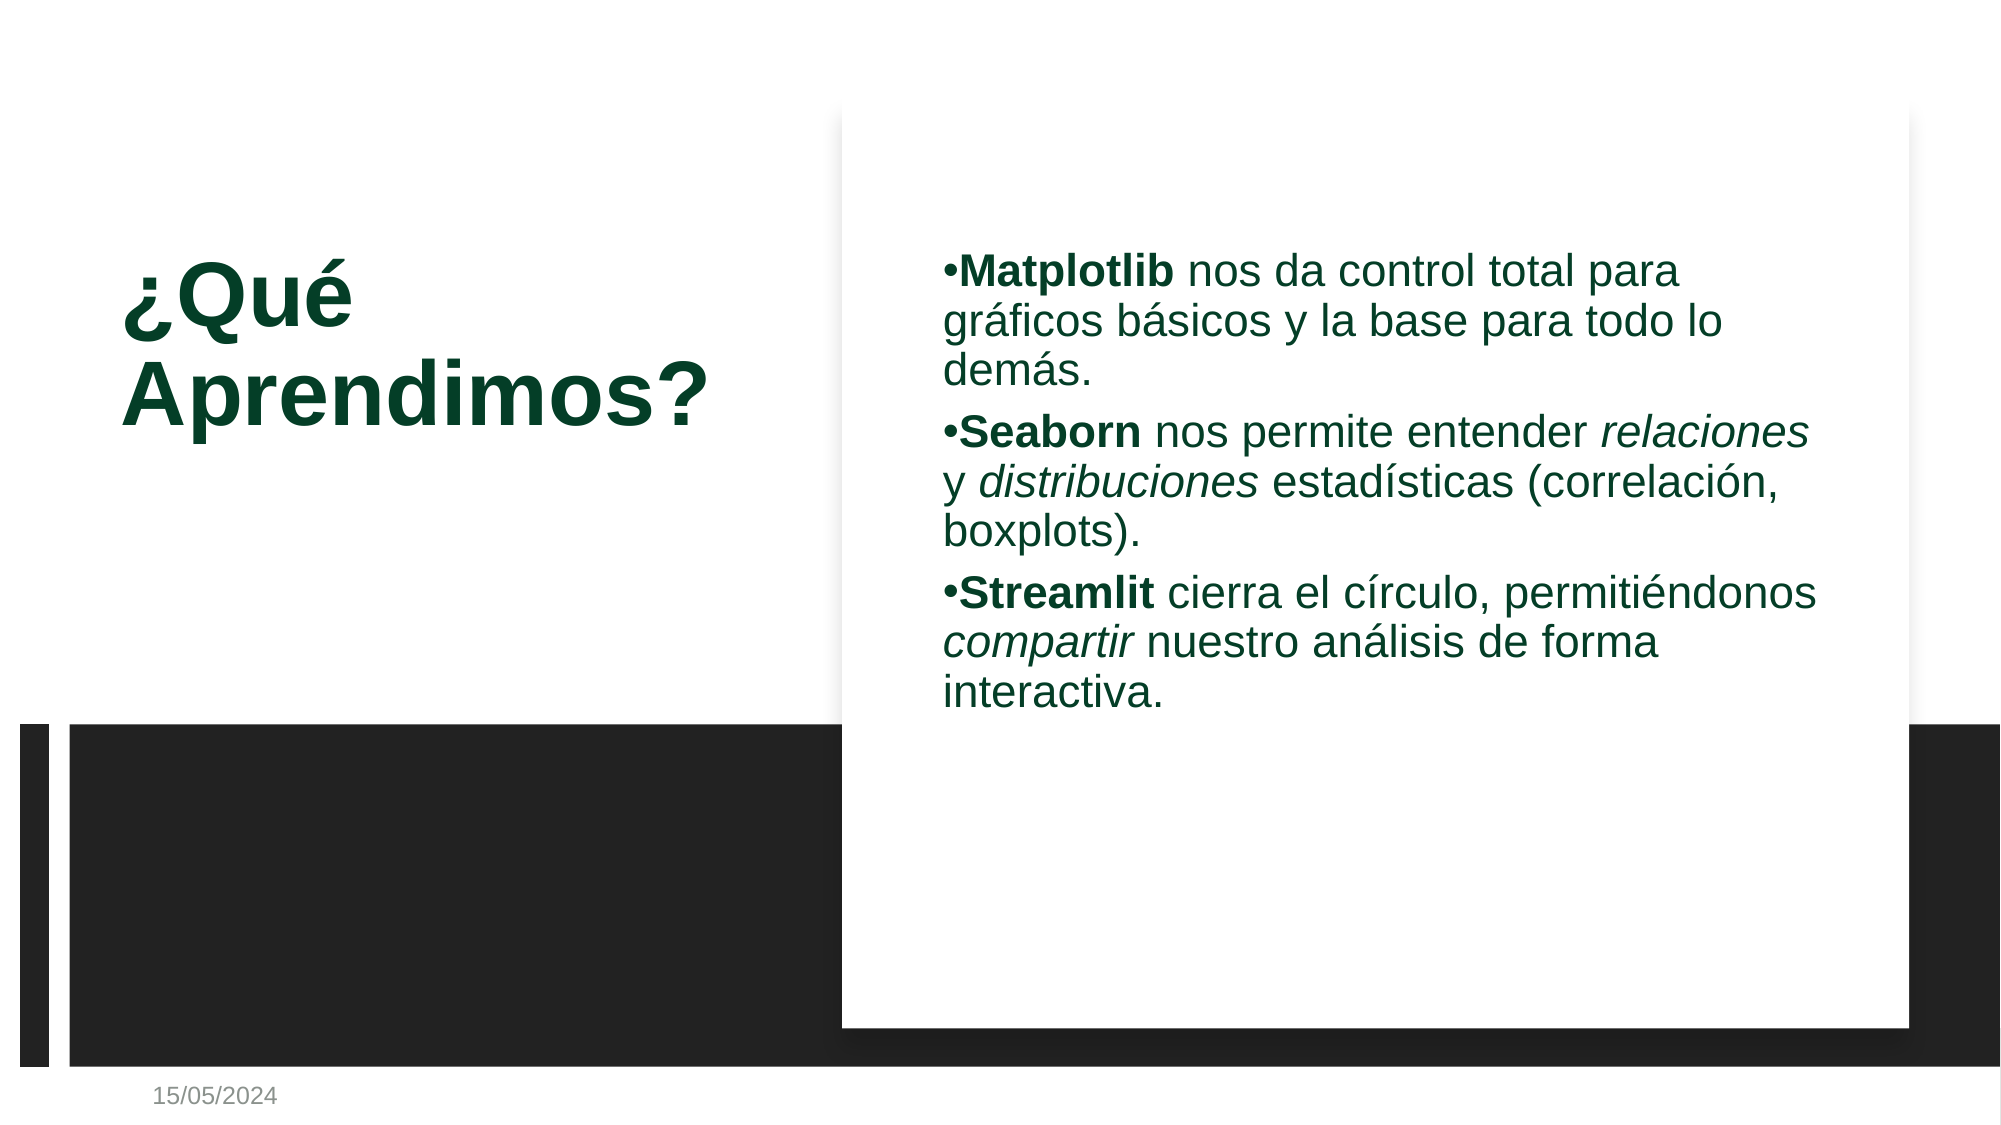

Matplotlib nos da control total para gráficos básicos y la base para todo lo demás.
Seaborn nos permite entender relaciones y distribuciones estadísticas (correlación, boxplots).
Streamlit cierra el círculo, permitiéndonos compartir nuestro análisis de forma interactiva.
# ¿Qué Aprendimos?

15/05/2024